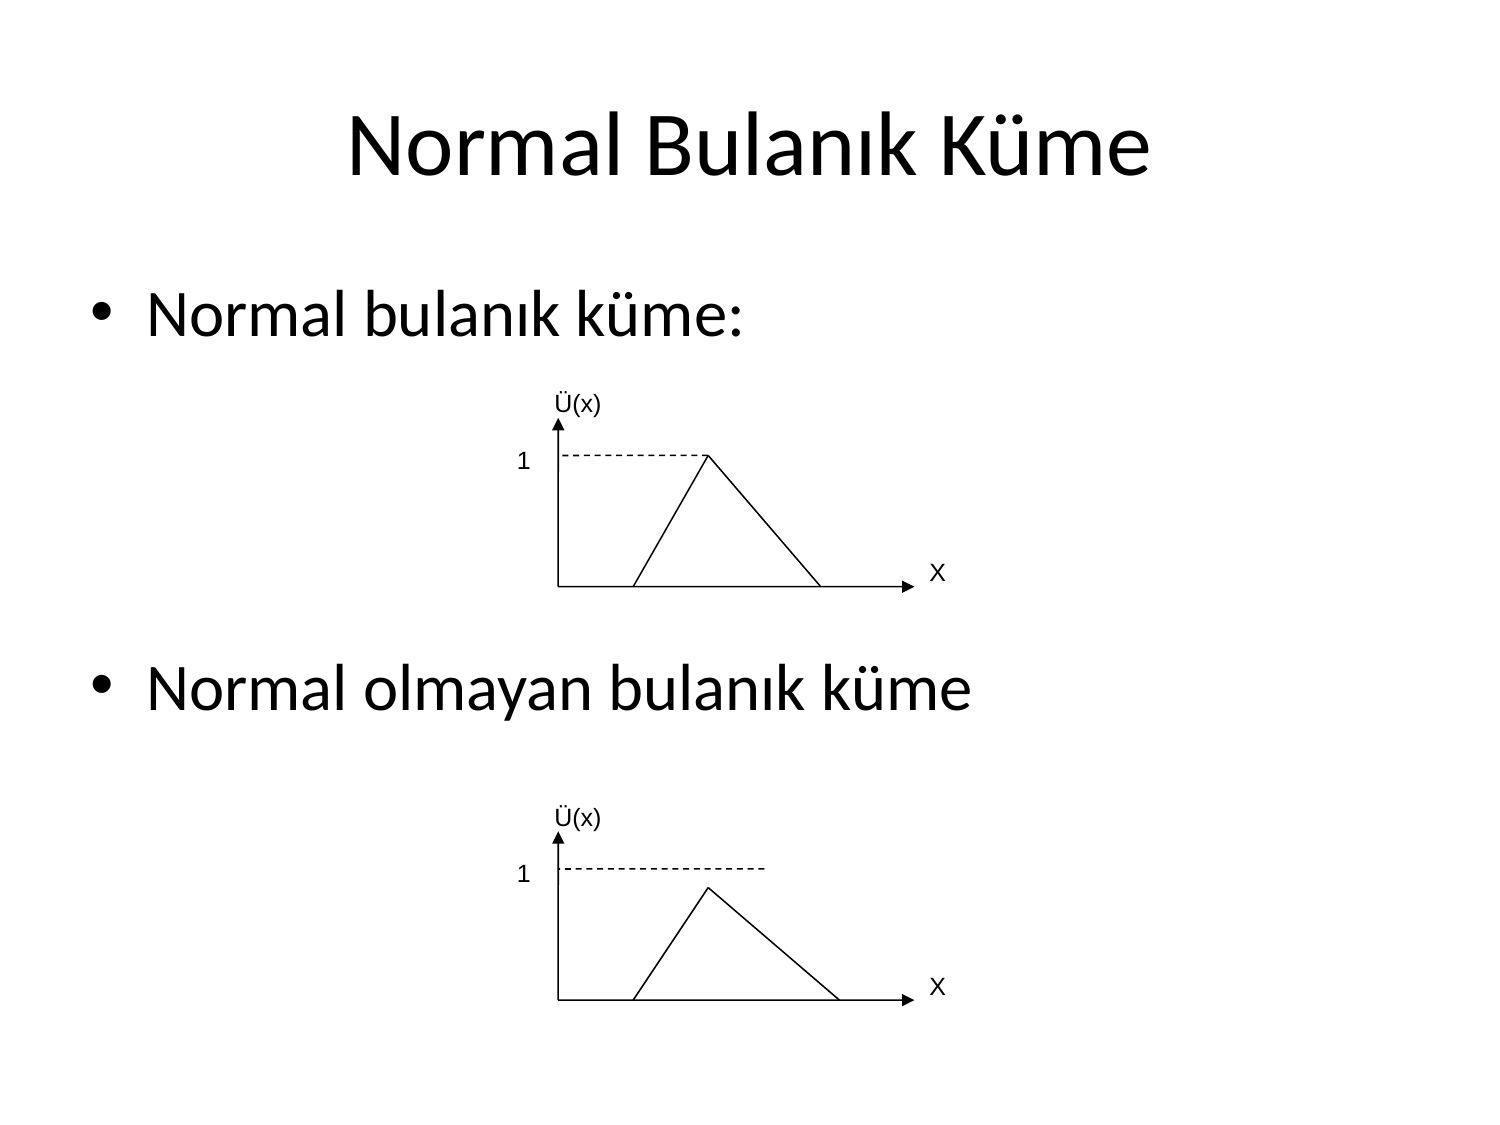

# Normal Bulanık Küme
Normal bulanık küme:

Normal olmayan bulanık küme

Ü(x)

1

X

Ü(x)

1

X